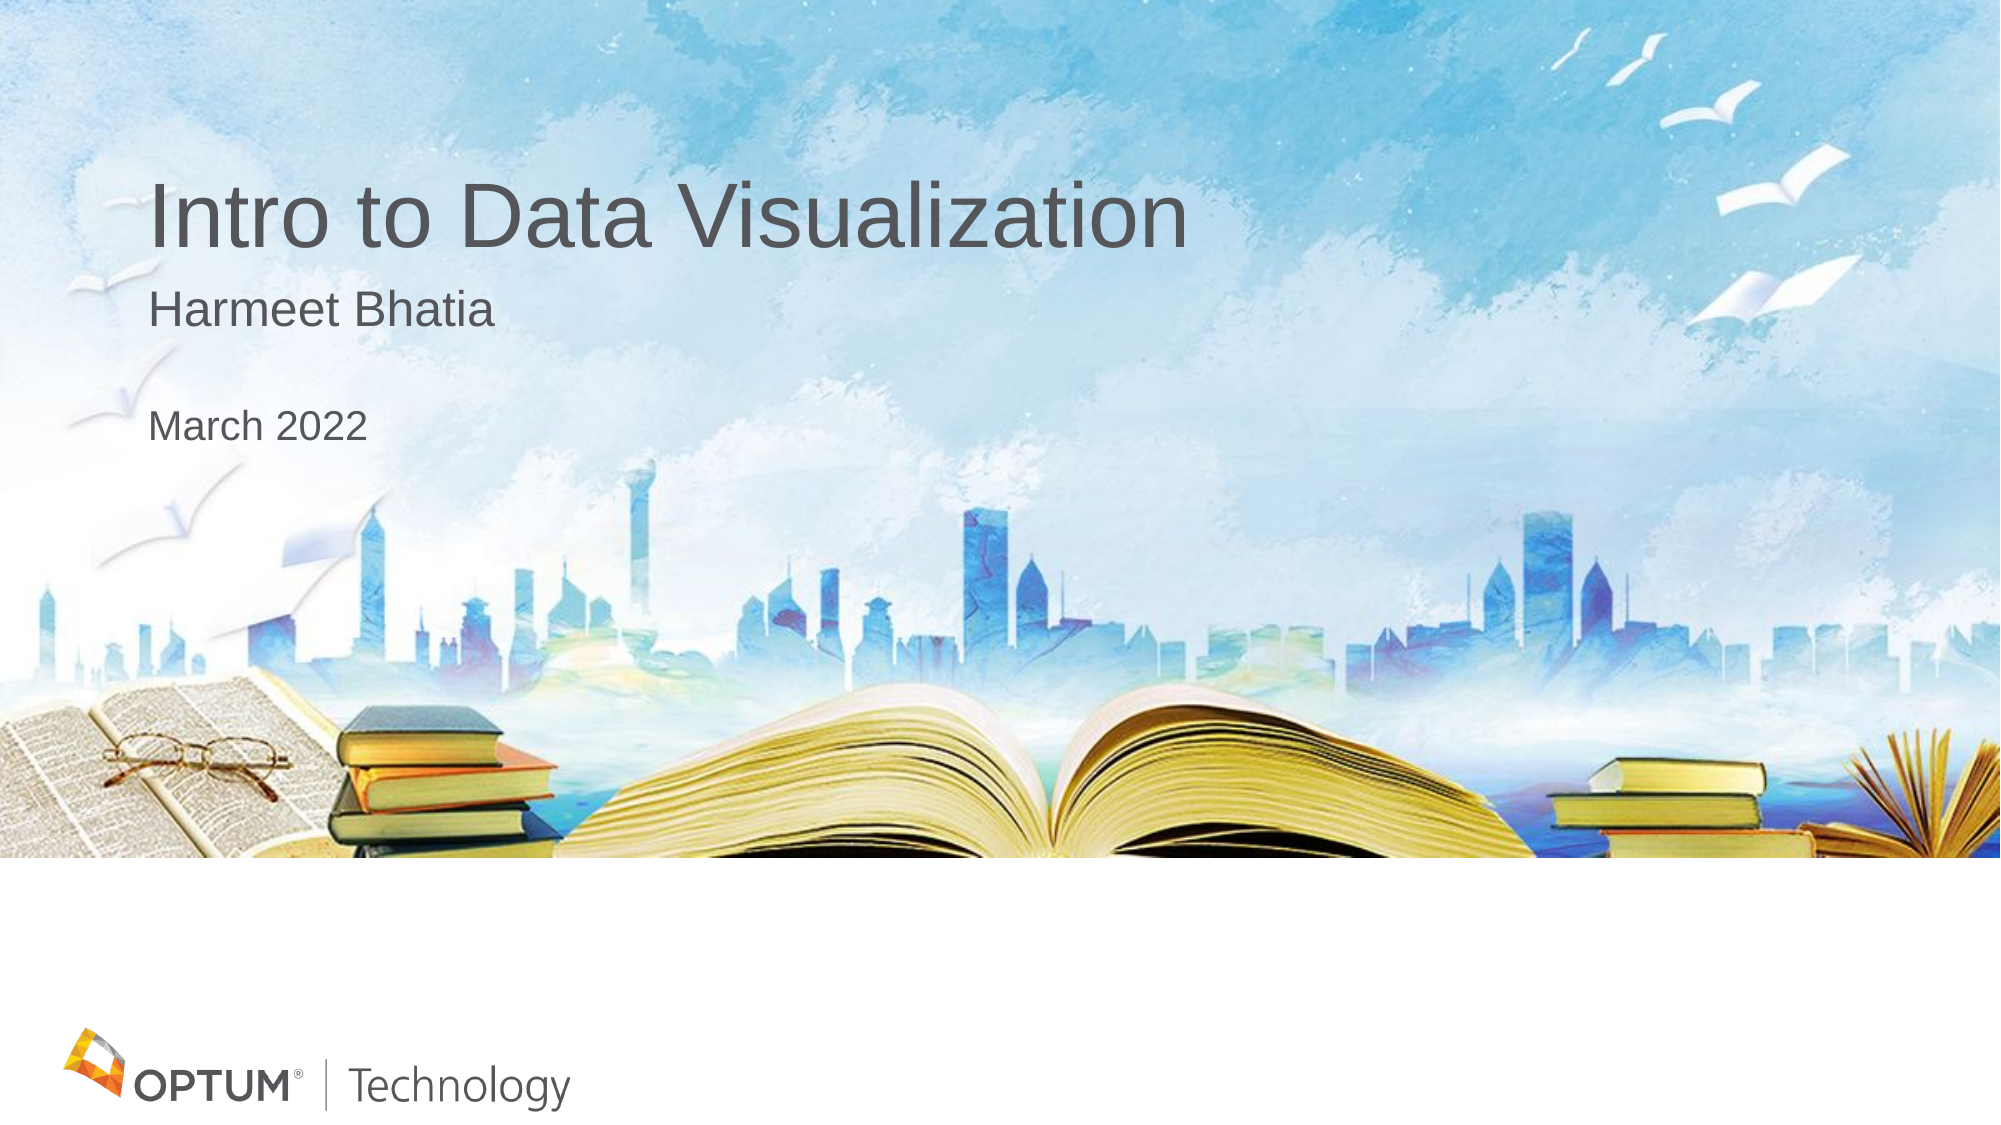

# Intro to Data Visualization
Harmeet Bhatia
March 2022